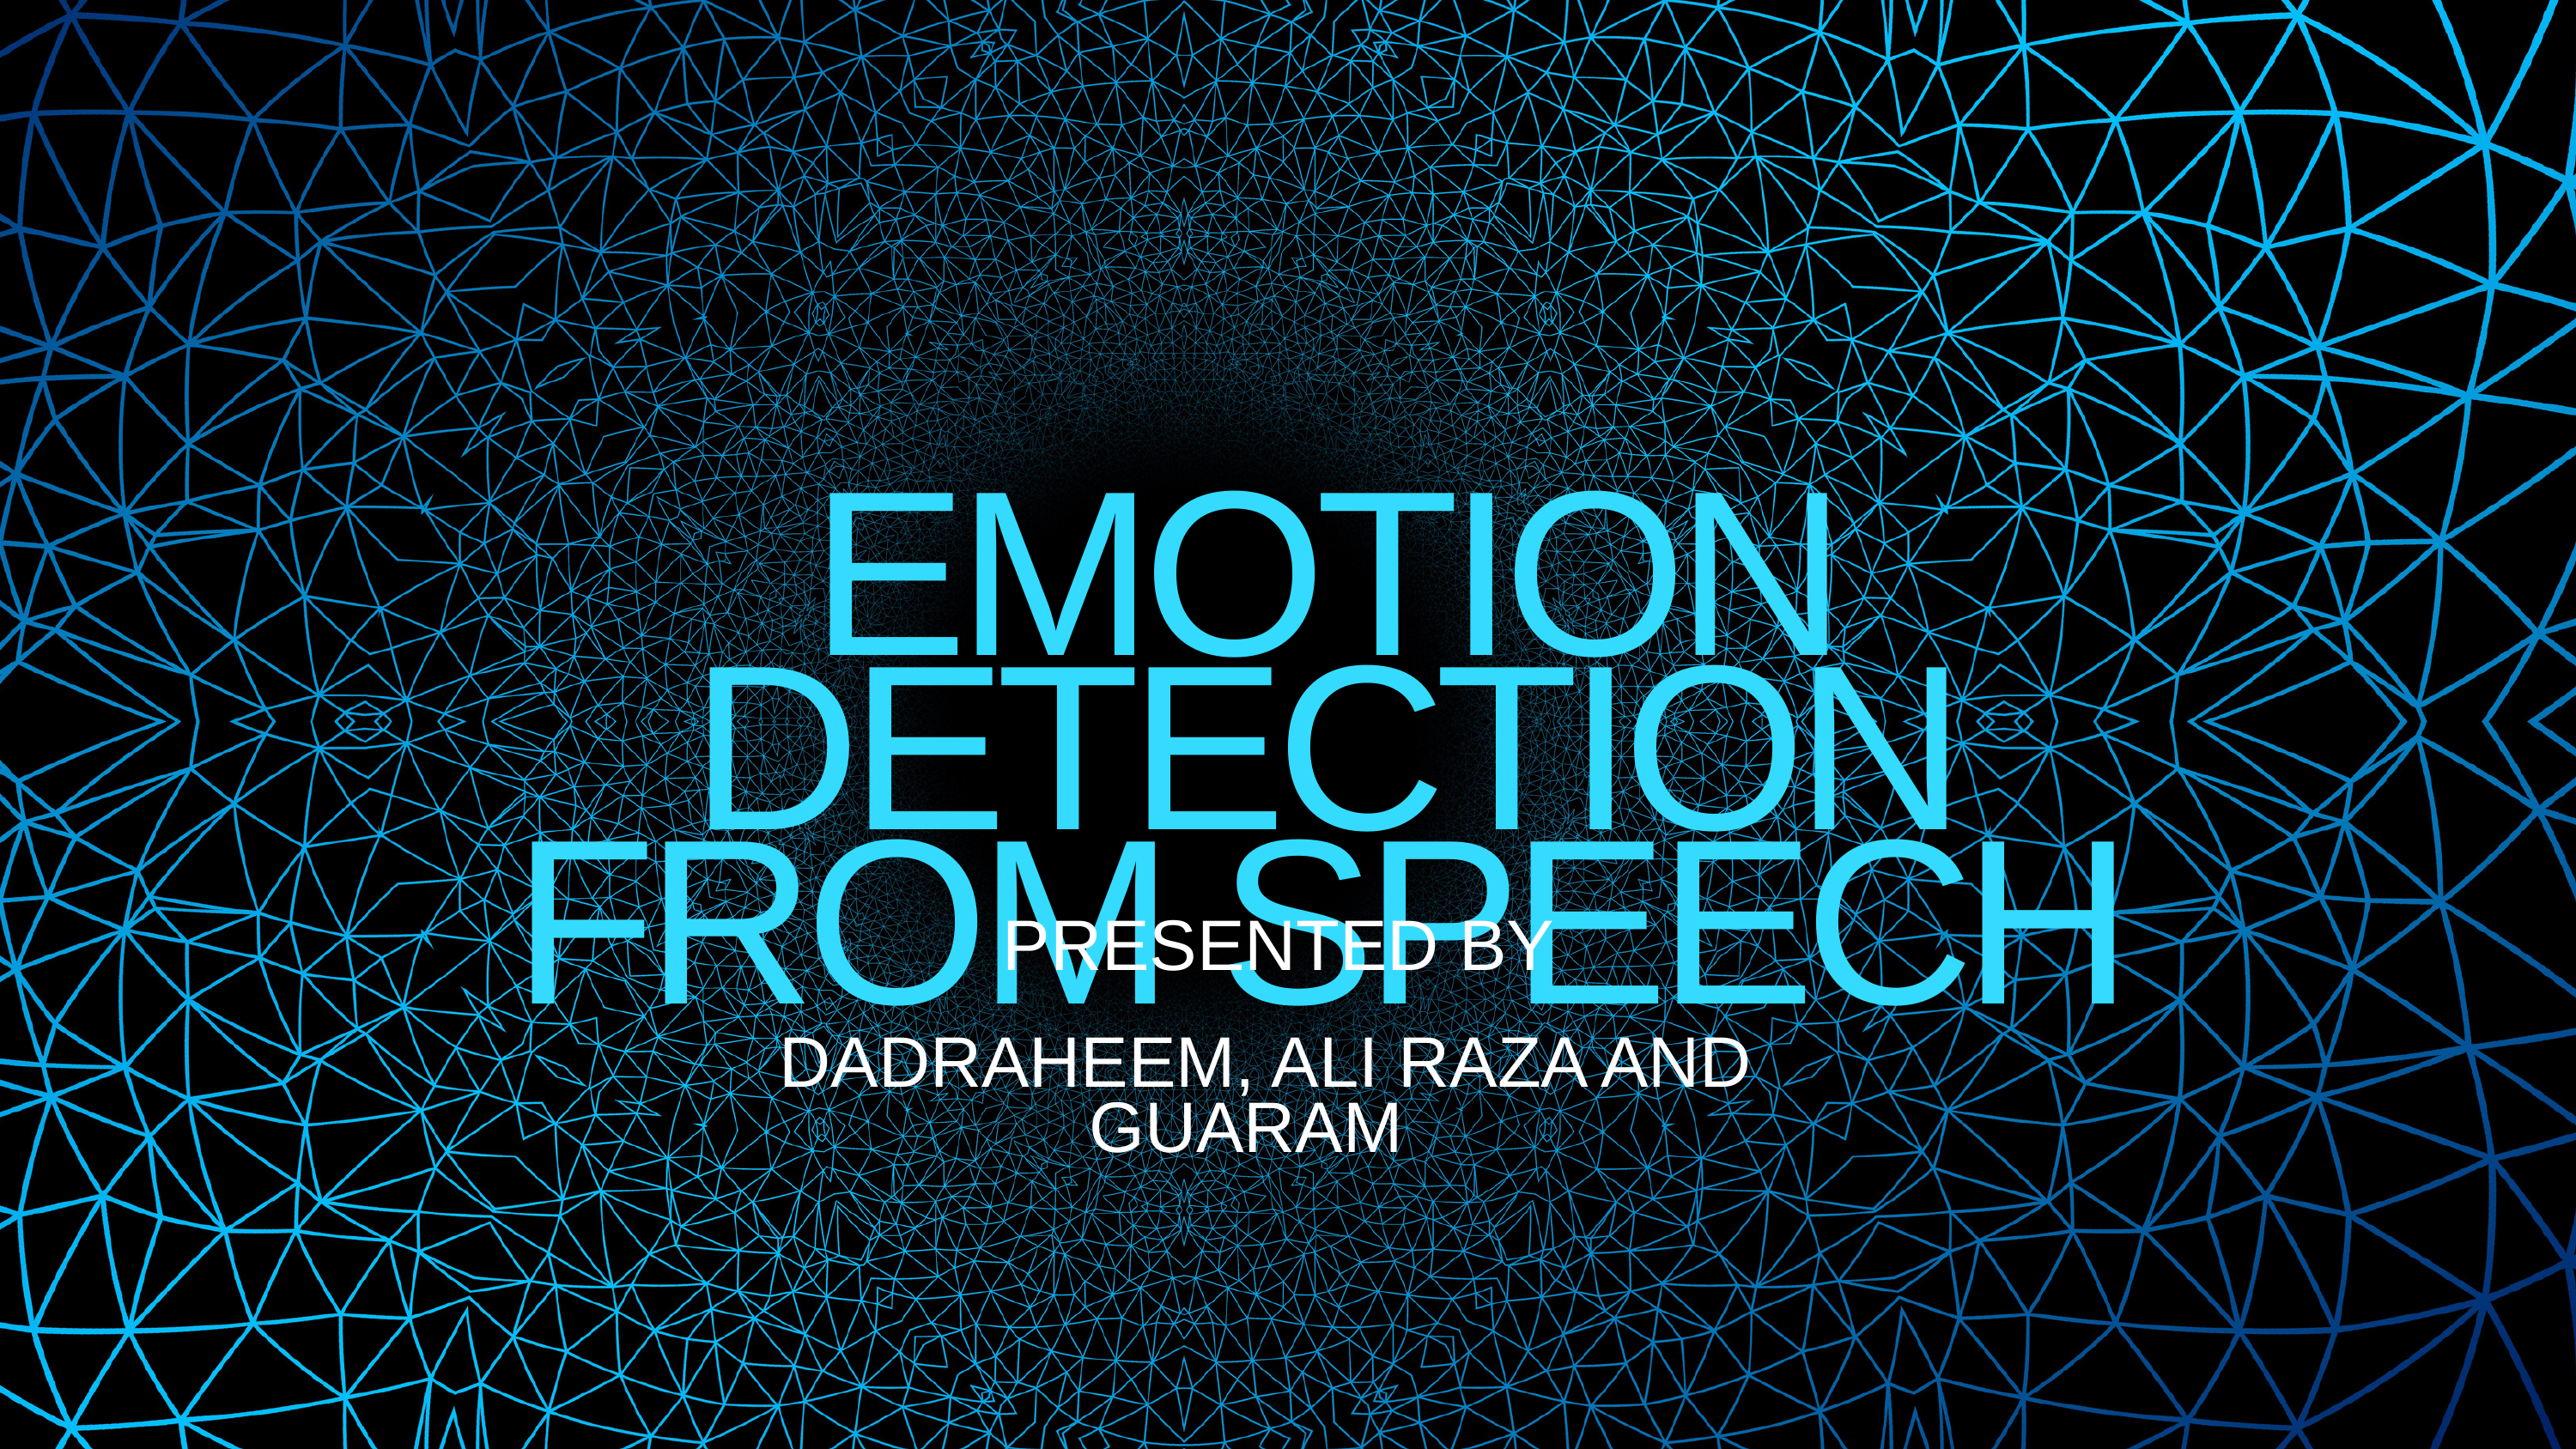

EMOTION DETECTION FROM SPEECH
PRESENTED BY
 DADRAHEEM, ALI RAZA AND GUARAM